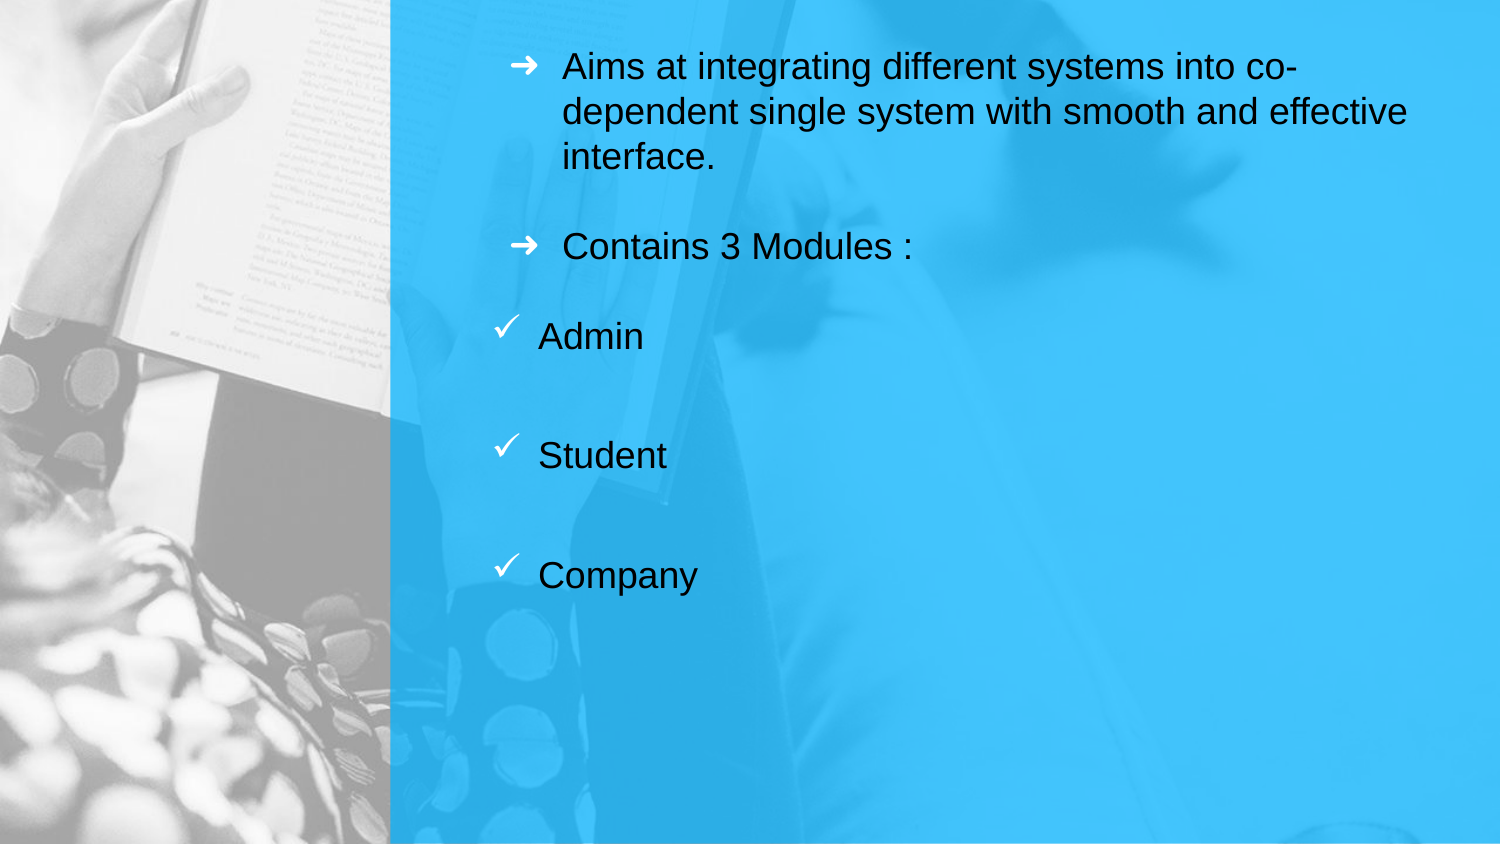

Aims at integrating different systems into co-dependent single system with smooth and effective interface.

Contains 3 Modules :

Admin

Student

Company